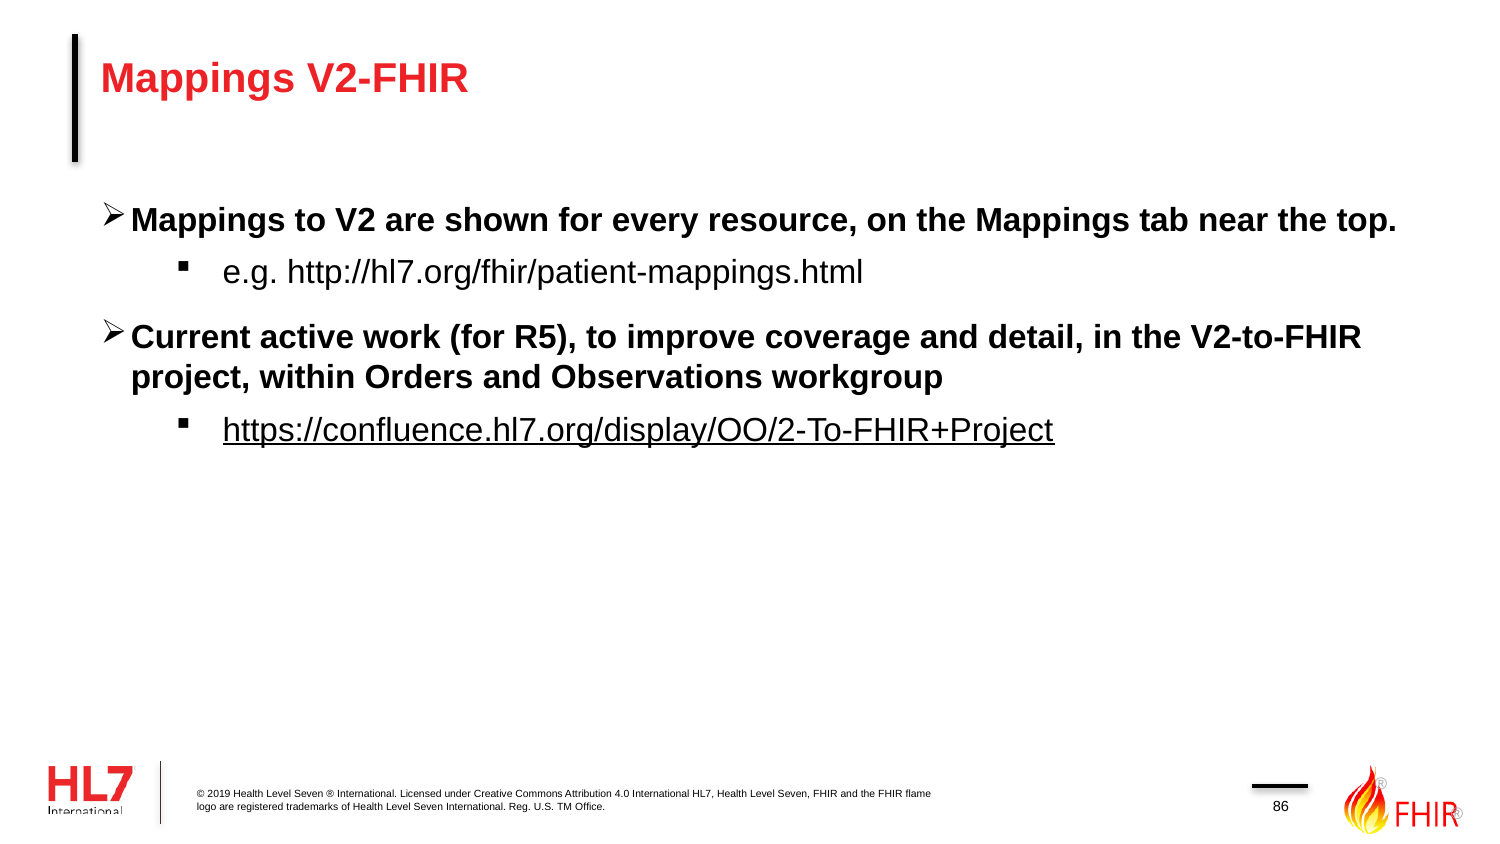

# Mappings V2-FHIR
Mappings to V2 are shown for every resource, on the Mappings tab near the top.
e.g. http://hl7.org/fhir/patient-mappings.html
Current active work (for R5), to improve coverage and detail, in the V2-to-FHIR project, within Orders and Observations workgroup
https://confluence.hl7.org/display/OO/2-To-FHIR+Project

86
© 2019 Health Level Seven ® International. Licensed under Creative Commons Attribution 4.0 International HL7, Health Level Seven, FHIR and the FHIR flame logo are registered trademarks of Health Level Seven International. Reg. U.S. TM Office.